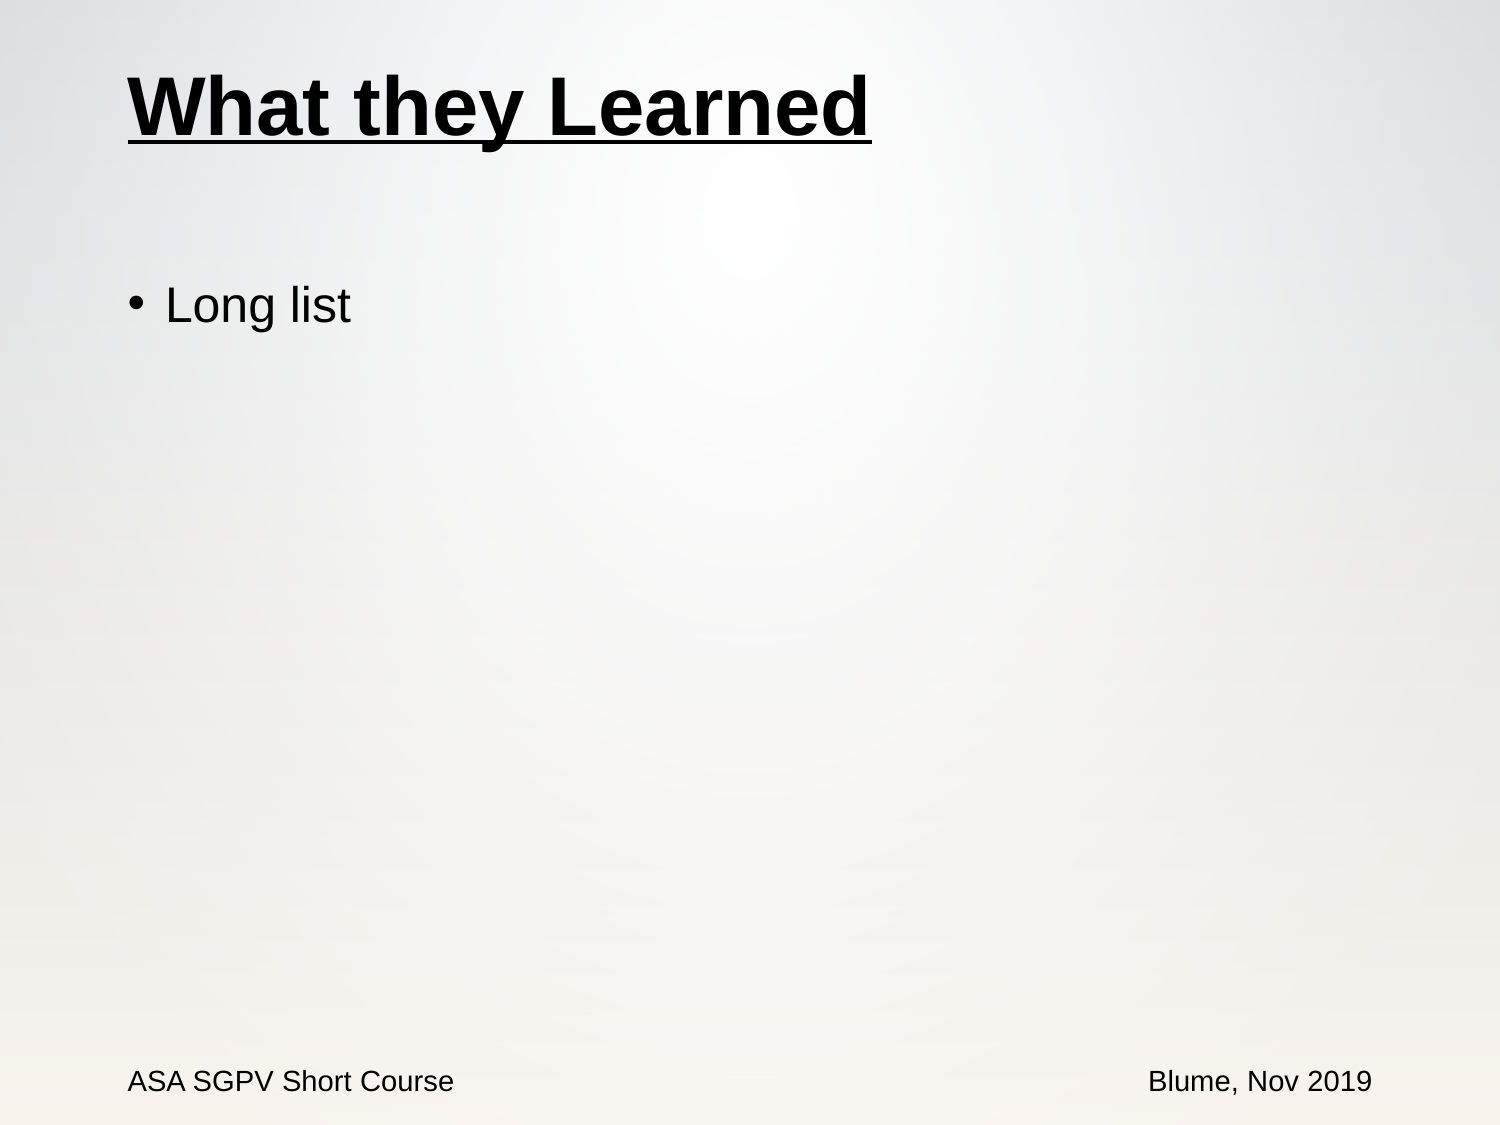

# What they Learned
Long list
ASA SGPV Short Course
Blume, Nov 2019